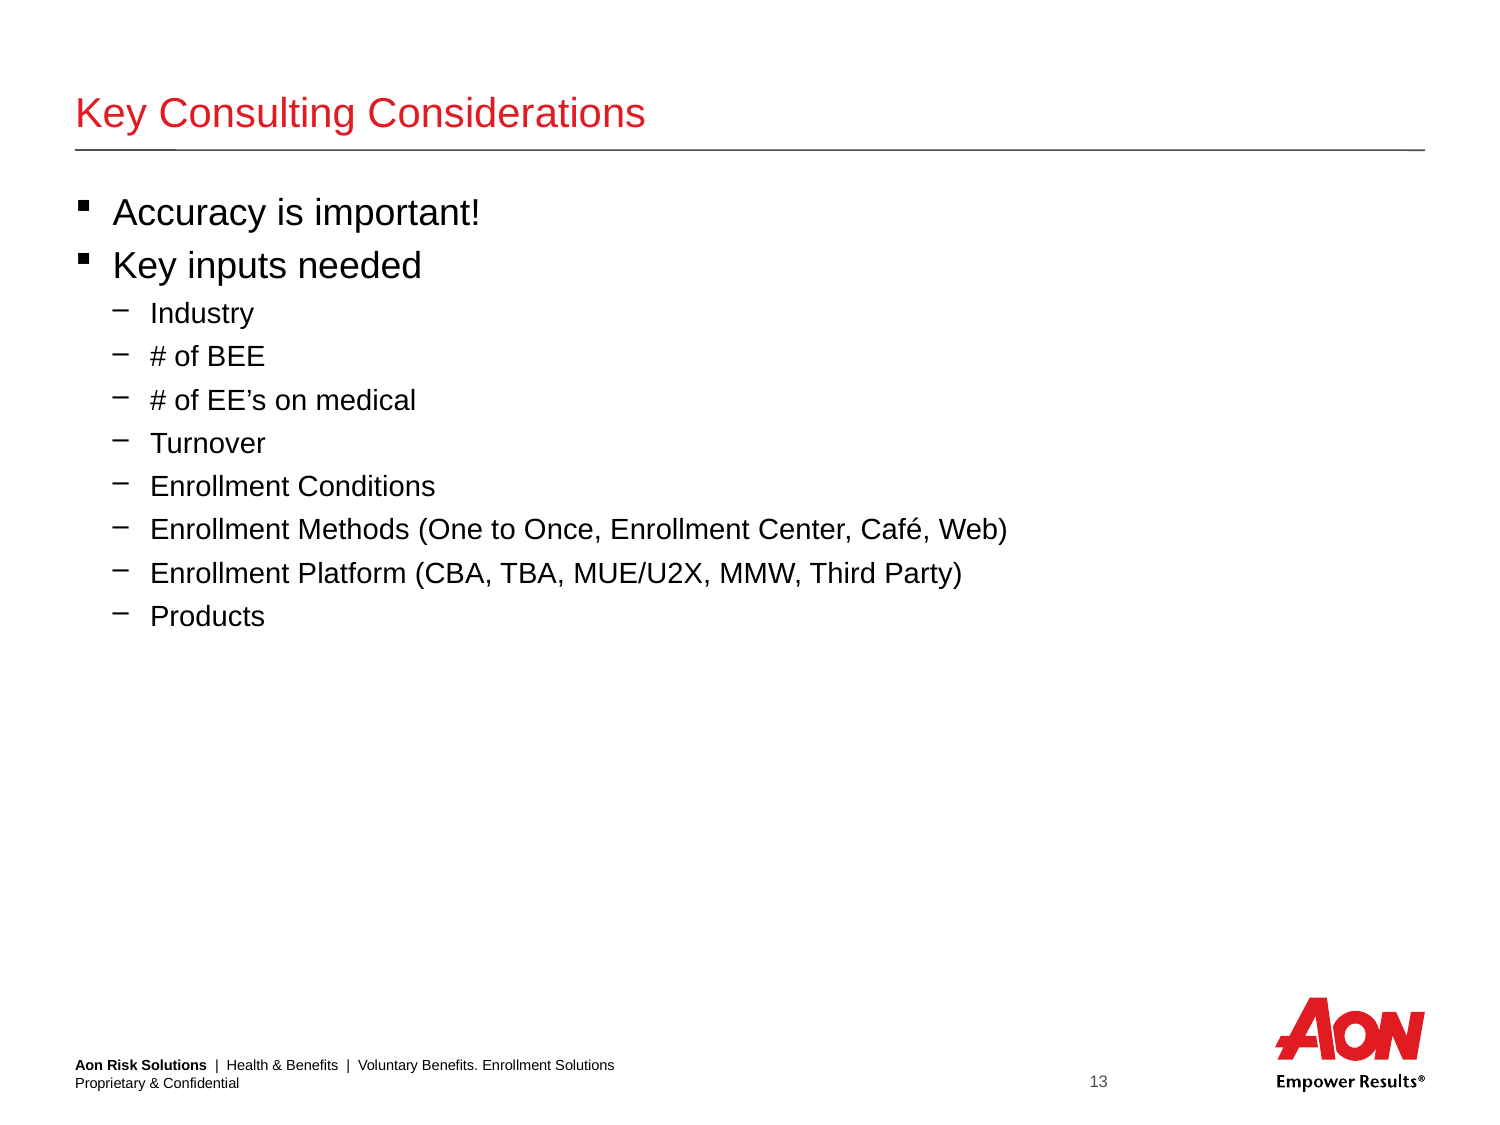

# Key Consulting Considerations
Accuracy is important!
Key inputs needed
Industry
# of BEE
# of EE’s on medical
Turnover
Enrollment Conditions
Enrollment Methods (One to Once, Enrollment Center, Café, Web)
Enrollment Platform (CBA, TBA, MUE/U2X, MMW, Third Party)
Products